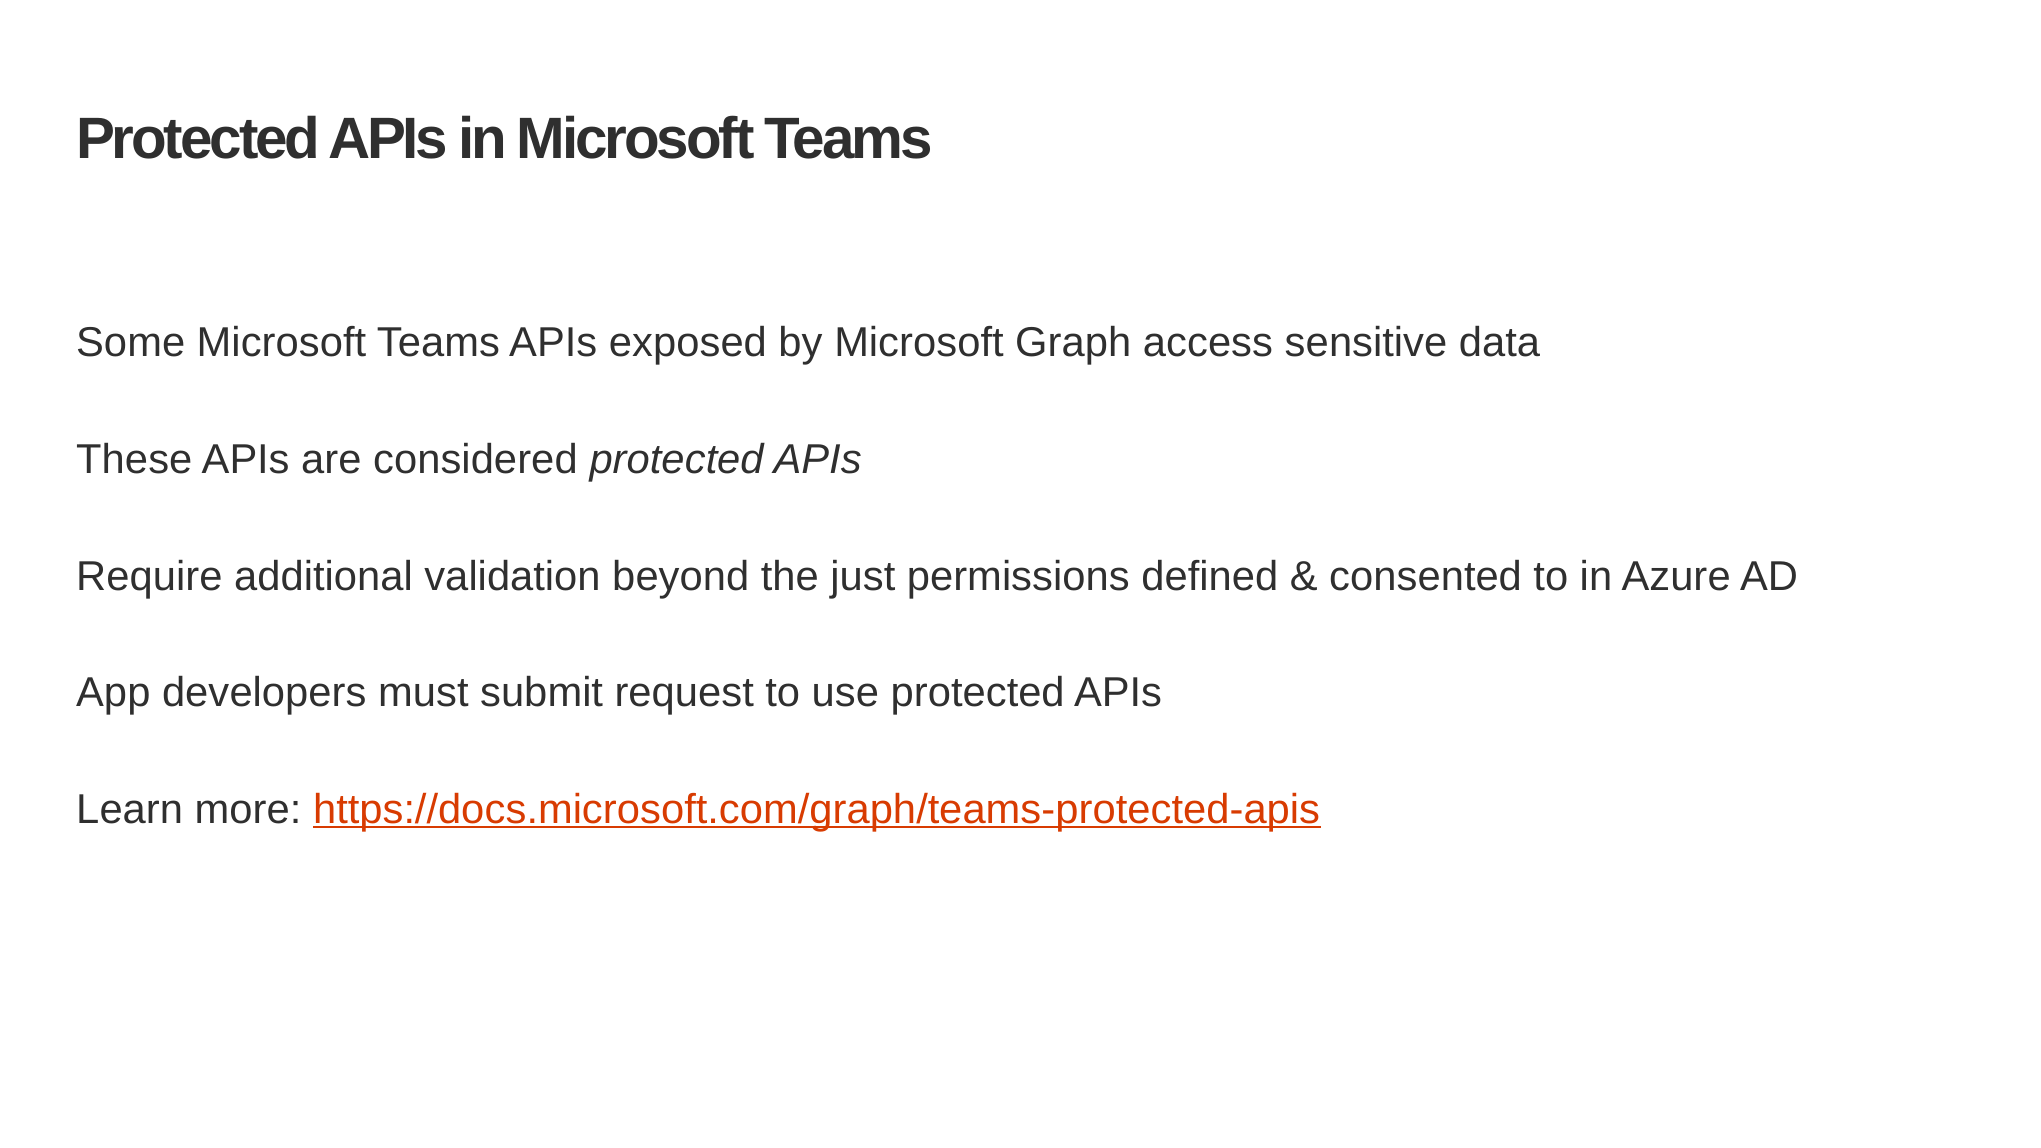

# Protected APIs in Microsoft Teams
Some Microsoft Teams APIs exposed by Microsoft Graph access sensitive data

These APIs are considered protected APIs

Require additional validation beyond the just permissions defined & consented to in Azure AD

App developers must submit request to use protected APIs

Learn more: https://docs.microsoft.com/graph/teams-protected-apis